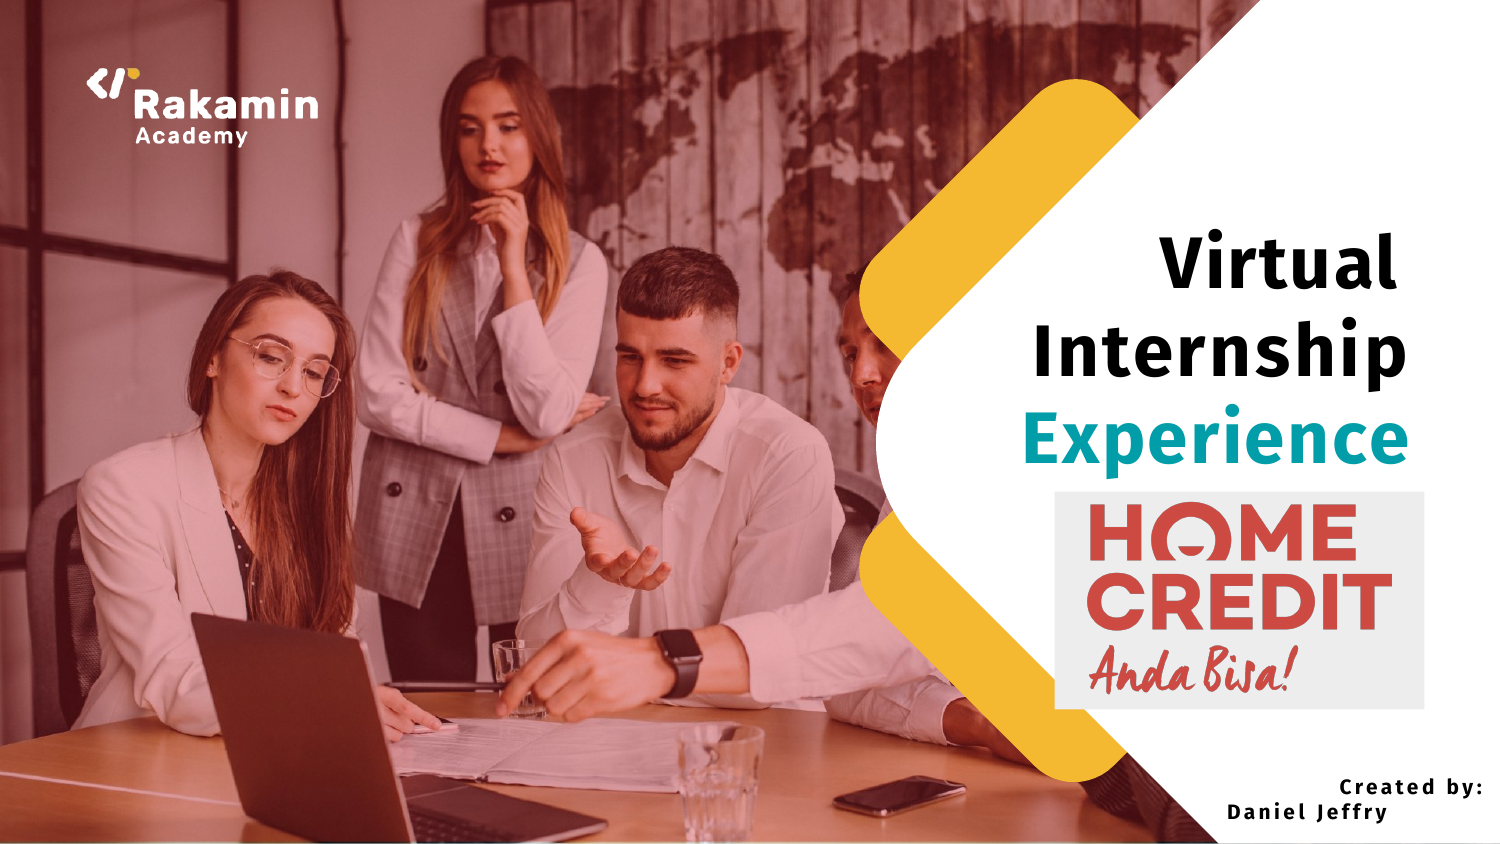

Virtual  Internship  Experience

Created by: Daniel Jeffry